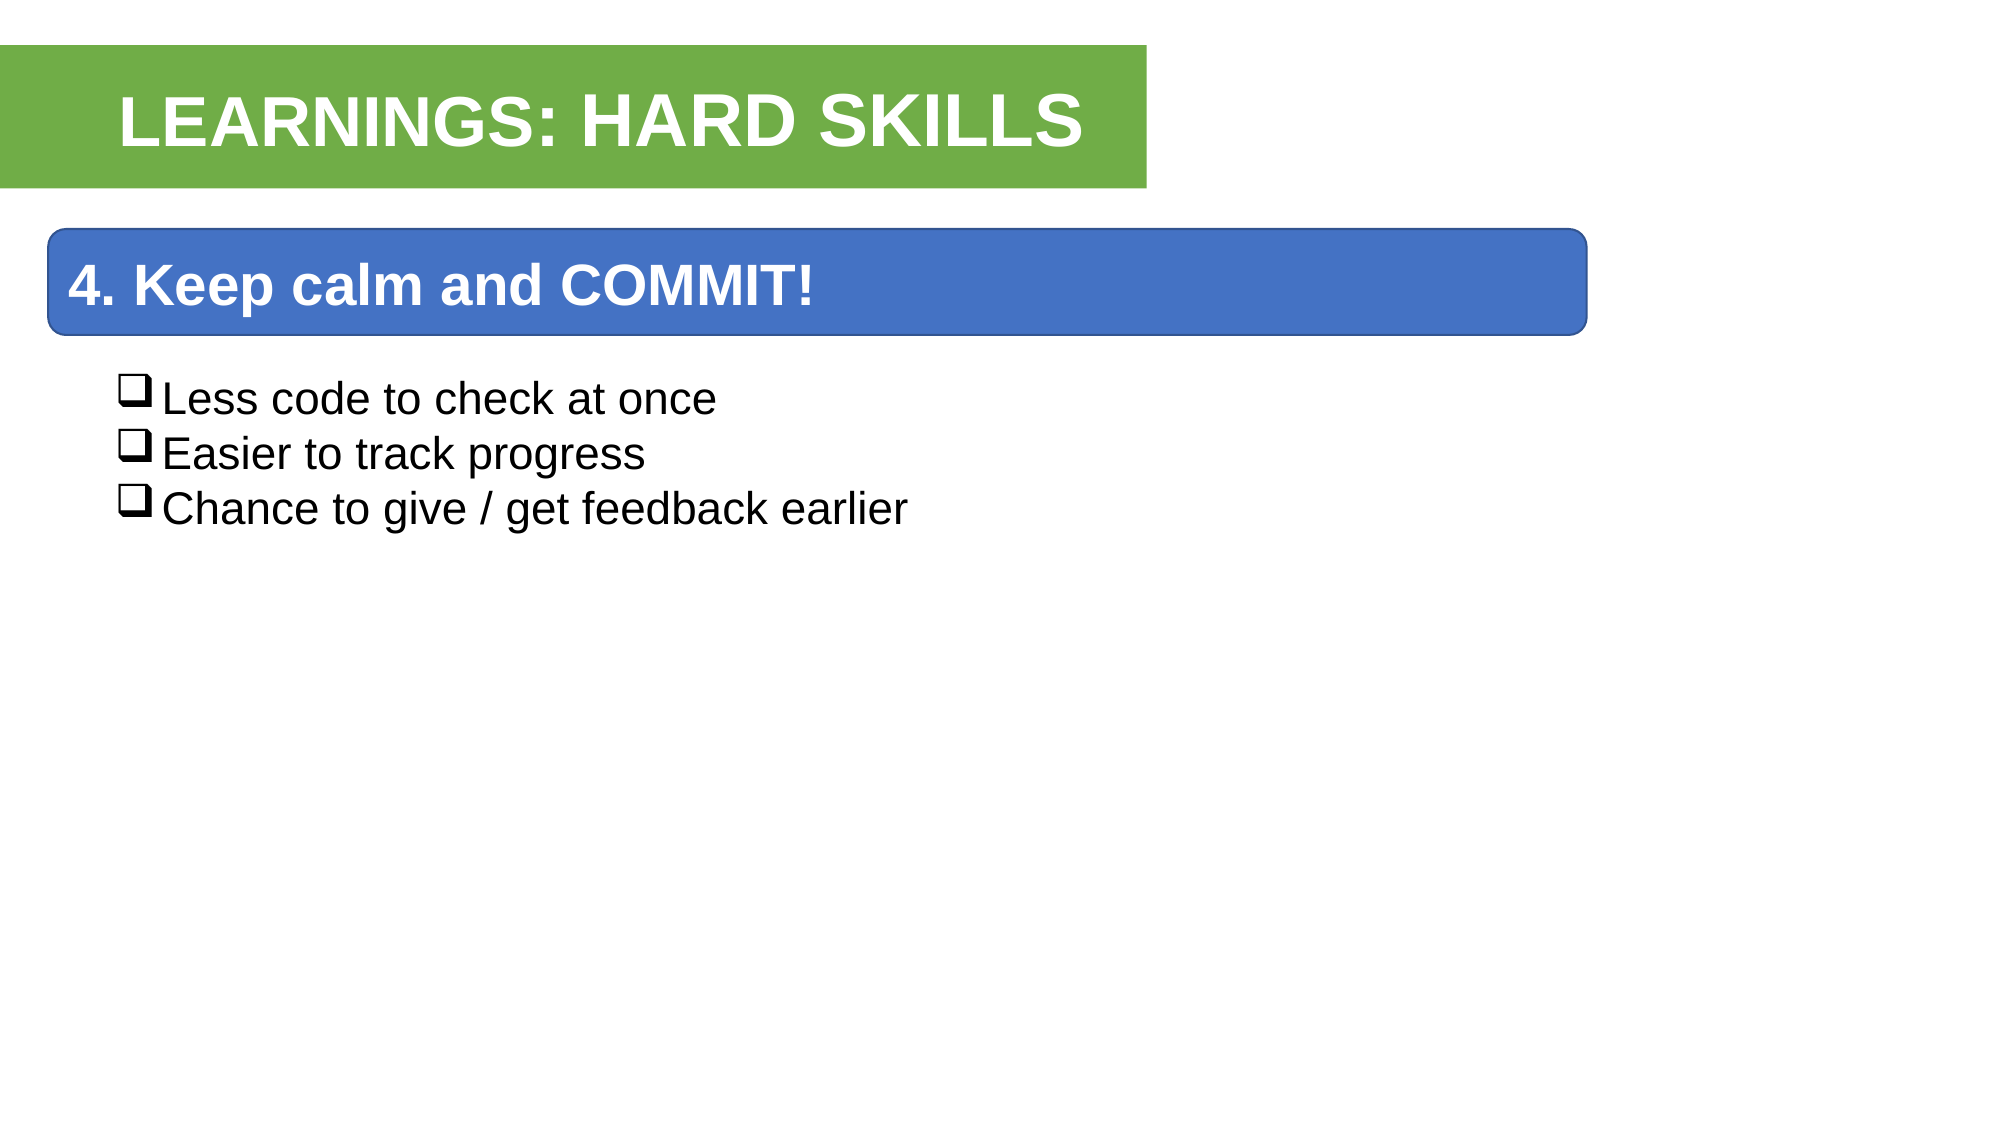

LEARNINGS: HARD SKILLS
4. Keep calm and COMMIT!
Less code to check at once
Easier to track progress
Chance to give / get feedback earlier